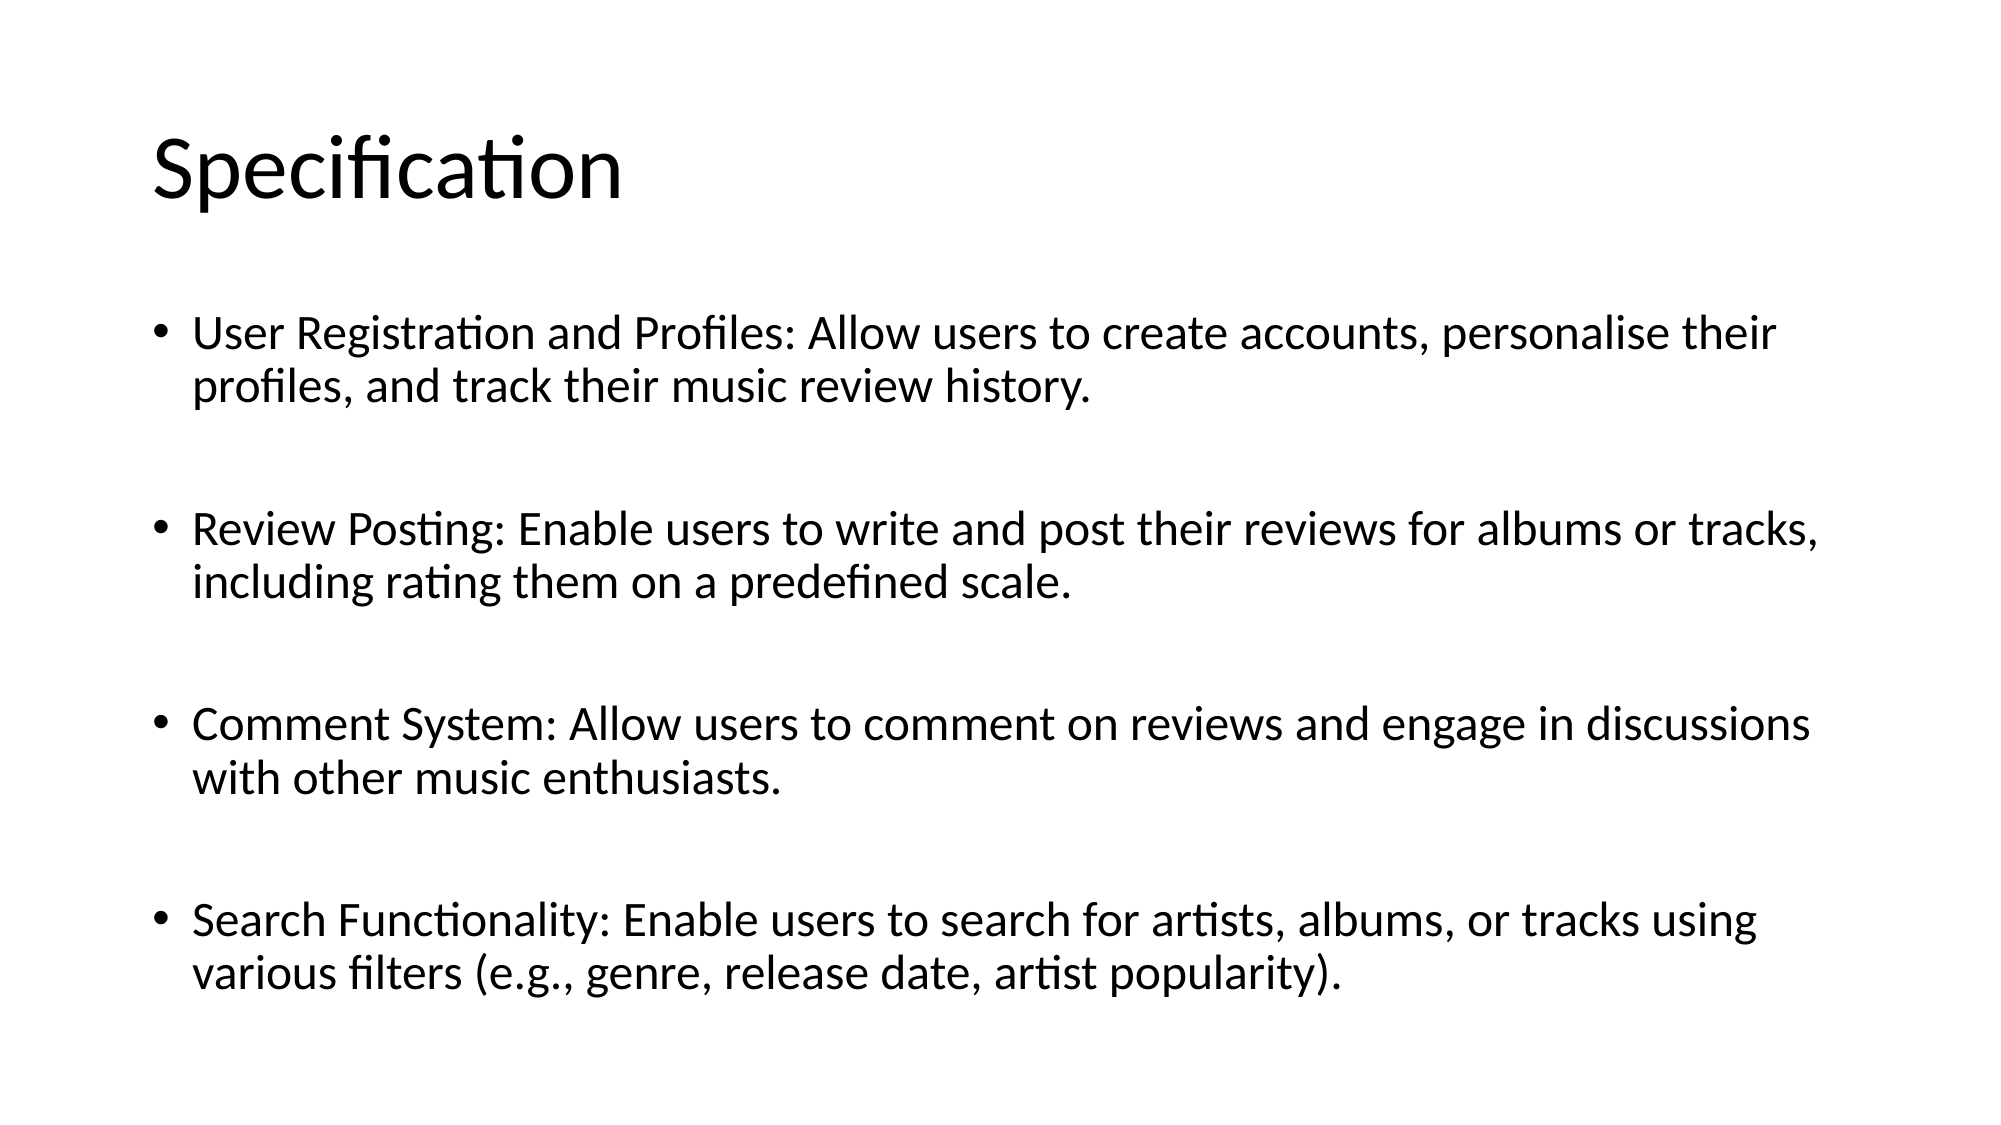

# Specification
User Registration and Profiles: Allow users to create accounts, personalise their profiles, and track their music review history.

Review Posting: Enable users to write and post their reviews for albums or tracks, including rating them on a predefined scale.

Comment System: Allow users to comment on reviews and engage in discussions with other music enthusiasts.

Search Functionality: Enable users to search for artists, albums, or tracks using various filters (e.g., genre, release date, artist popularity).